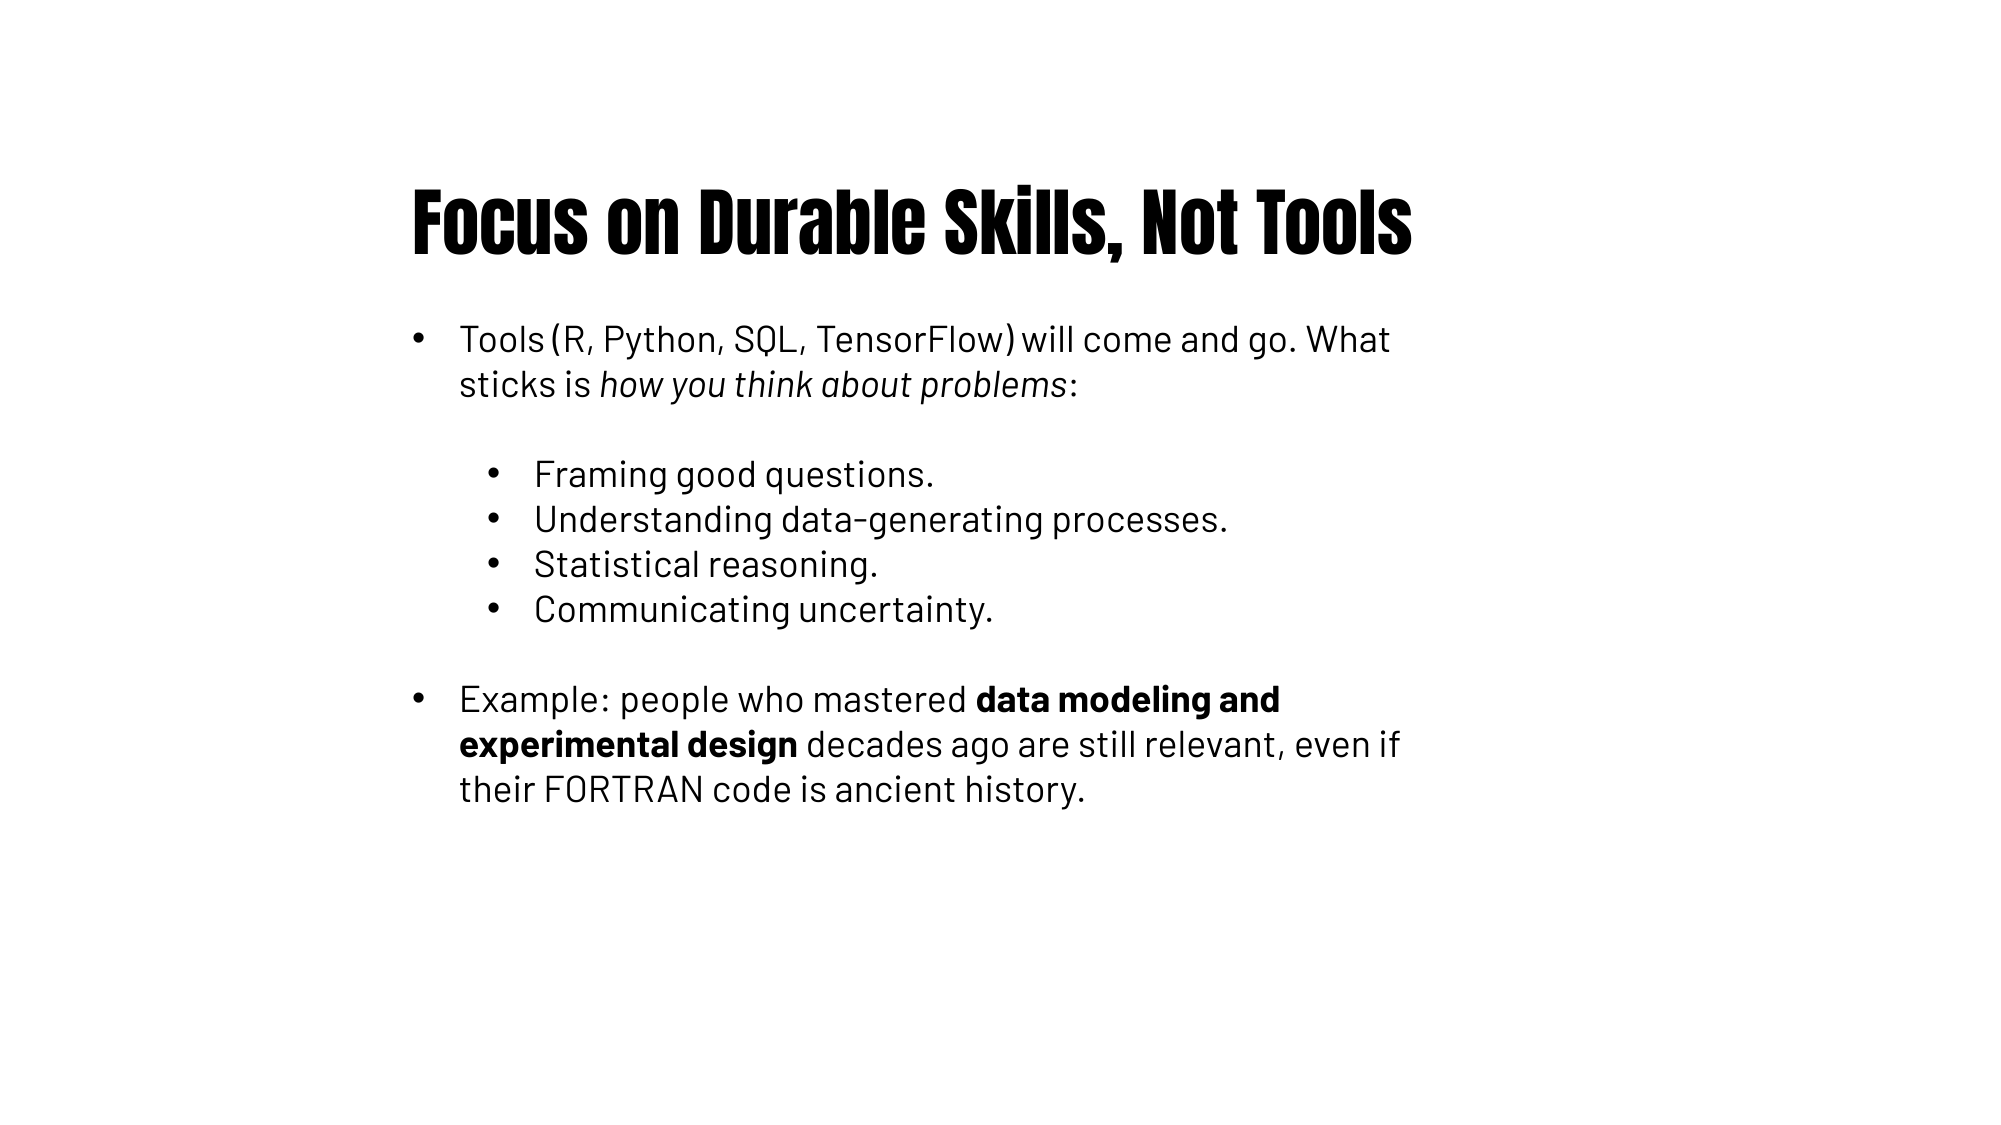

Focus on Durable Skills, Not Tools

Tools (R, Python, SQL, TensorFlow) will come and go. What sticks is how you think about problems:

Framing good questions.
Understanding data-generating processes.
Statistical reasoning.
Communicating uncertainty.

Example: people who mastered data modeling and experimental design decades ago are still relevant, even if their FORTRAN code is ancient history.